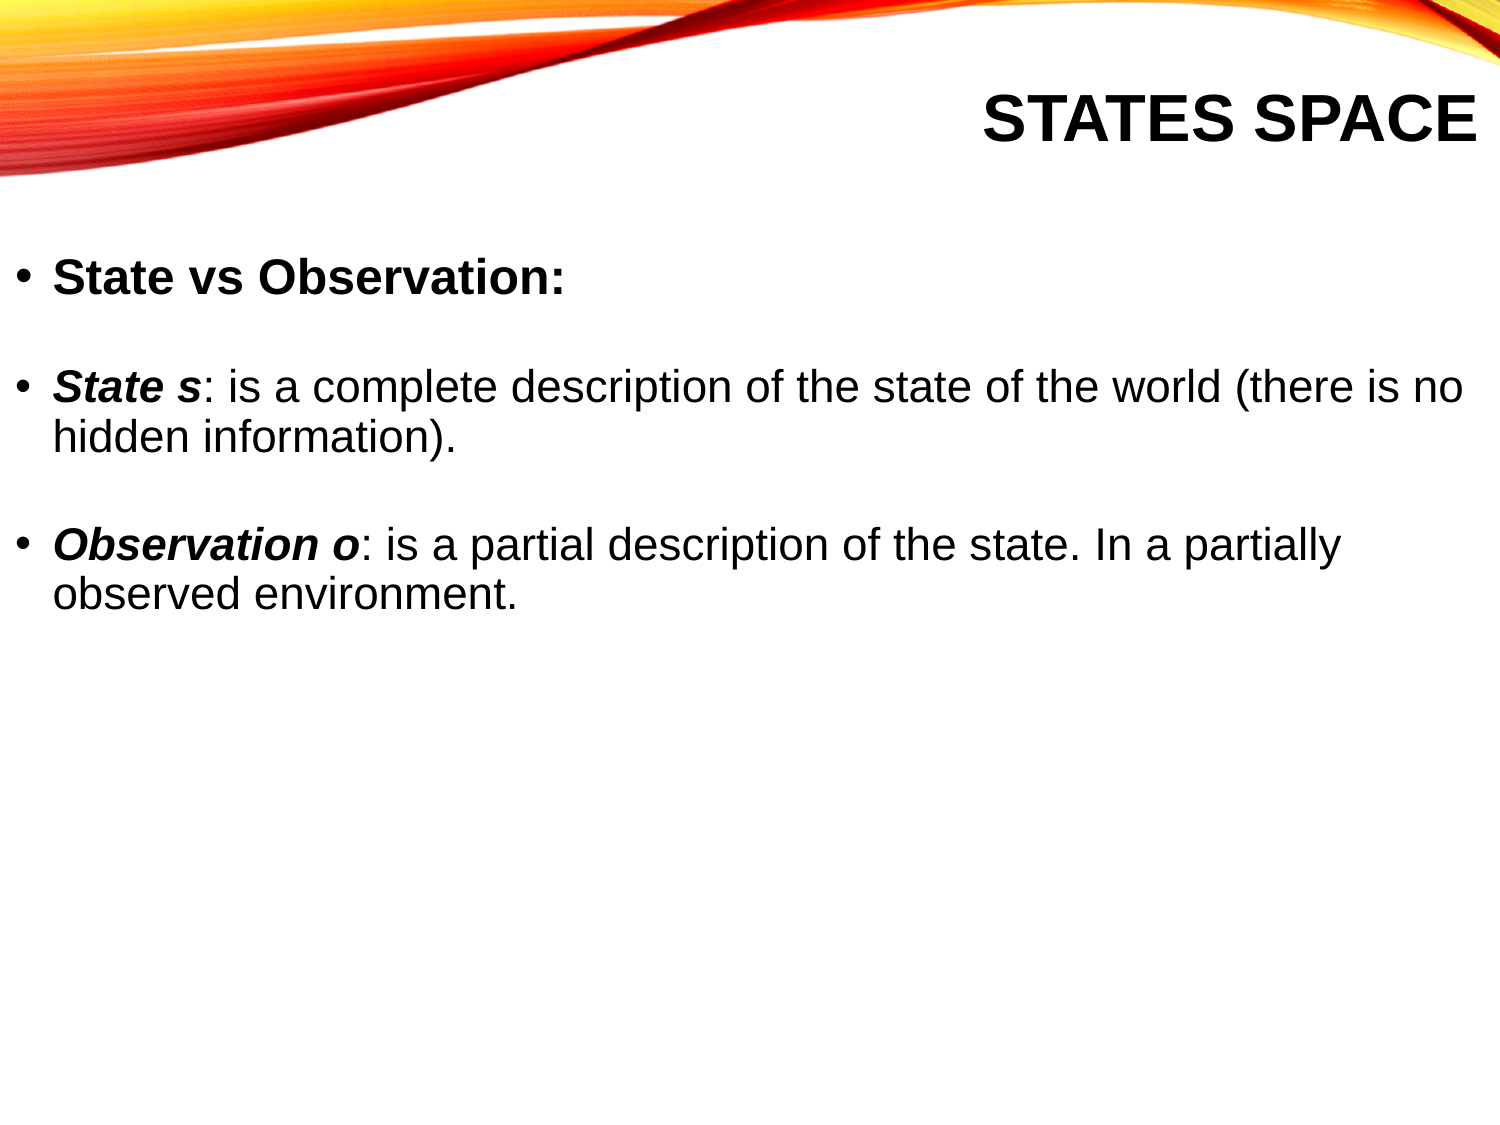

# States Space
State vs Observation:
State s: is a complete description of the state of the world (there is no hidden information).
Observation o: is a partial description of the state. In a partially observed environment.